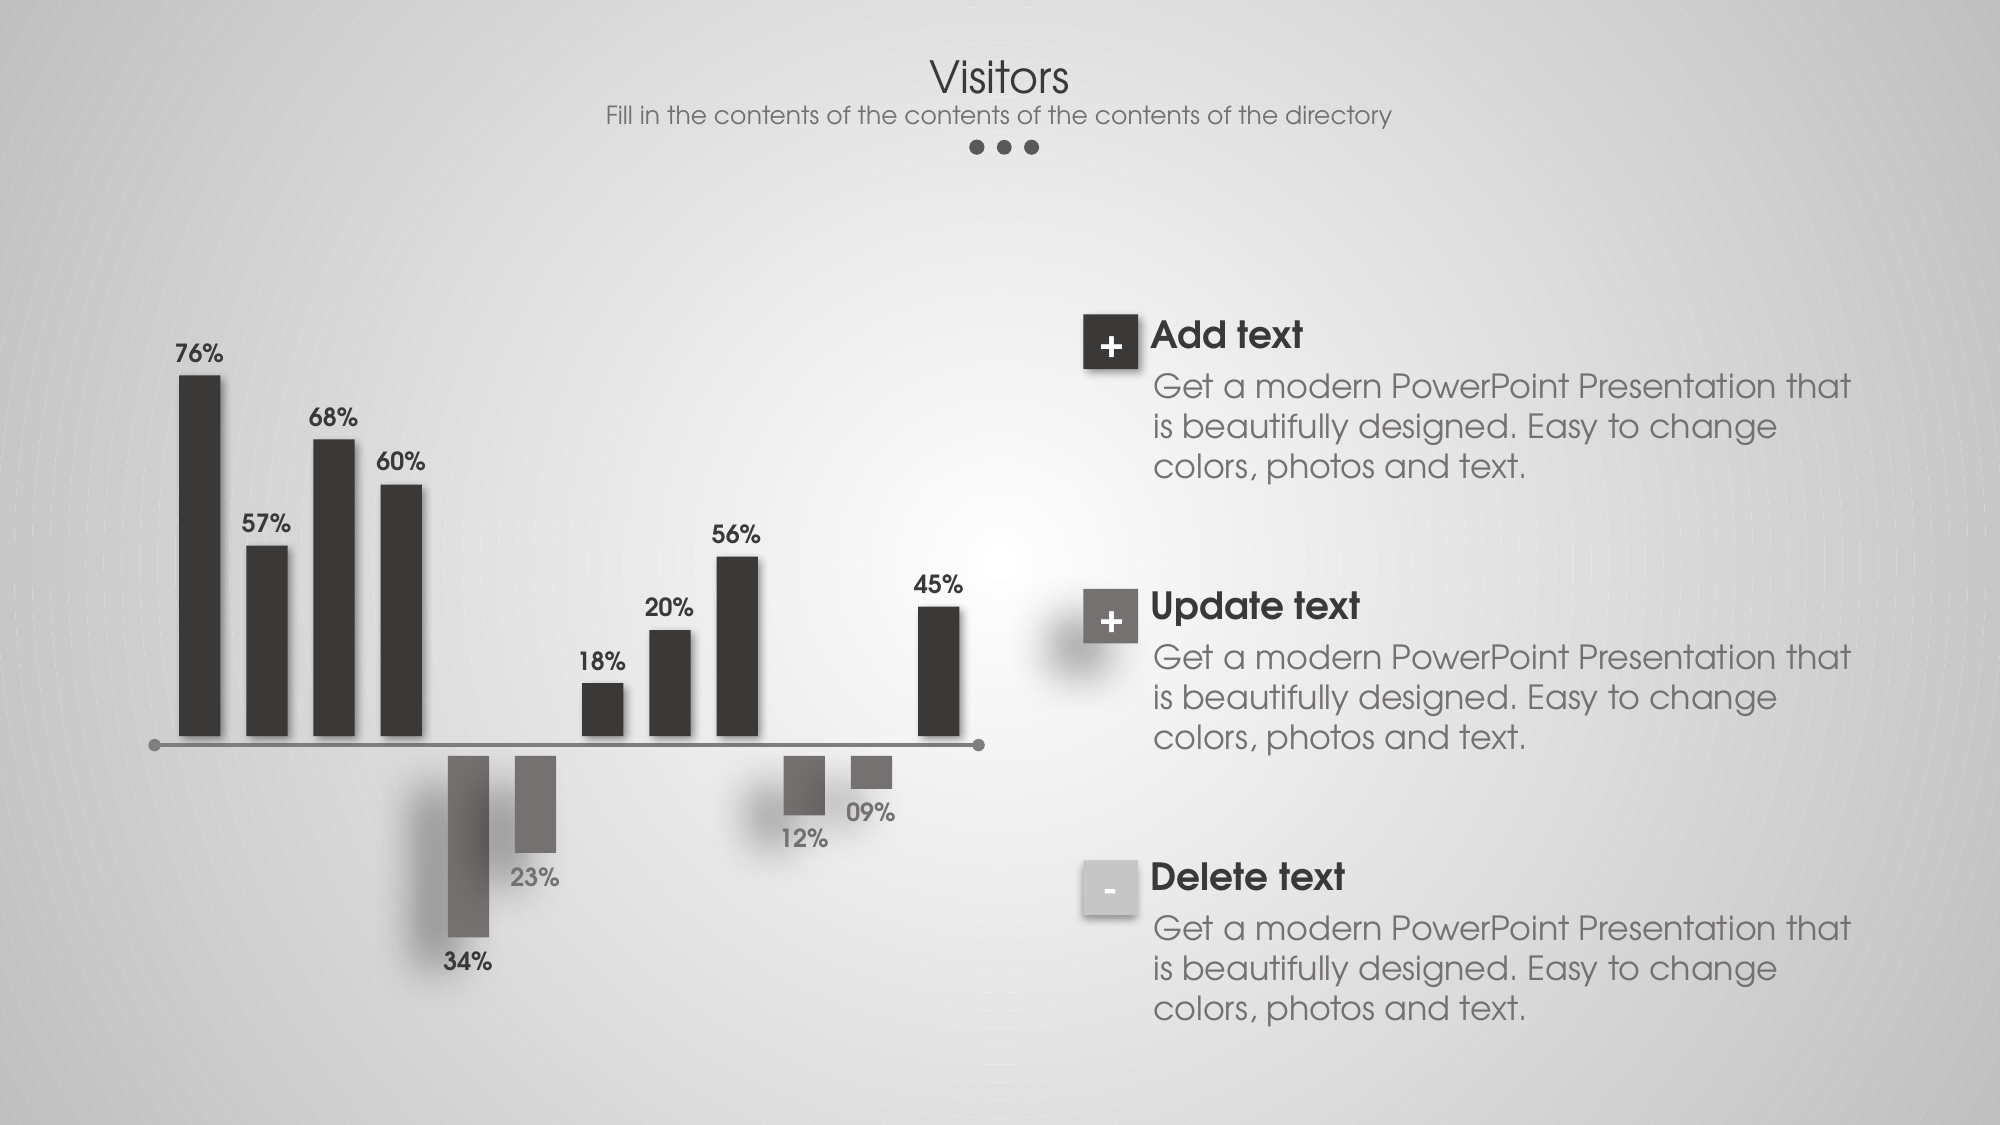

Visitors
Fill in the contents of the contents of the contents of the directory

Add text
Get a modern PowerPoint Presentation that is beautifully designed. Easy to change colors, photos and text.
+
76%

68%

60%

57%

56%

45%

Update text
Get a modern PowerPoint Presentation that is beautifully designed. Easy to change colors, photos and text.
+
20%

18%

09%

34%

23%

12%
Delete text
Get a modern PowerPoint Presentation that is beautifully designed. Easy to change colors, photos and text.
-